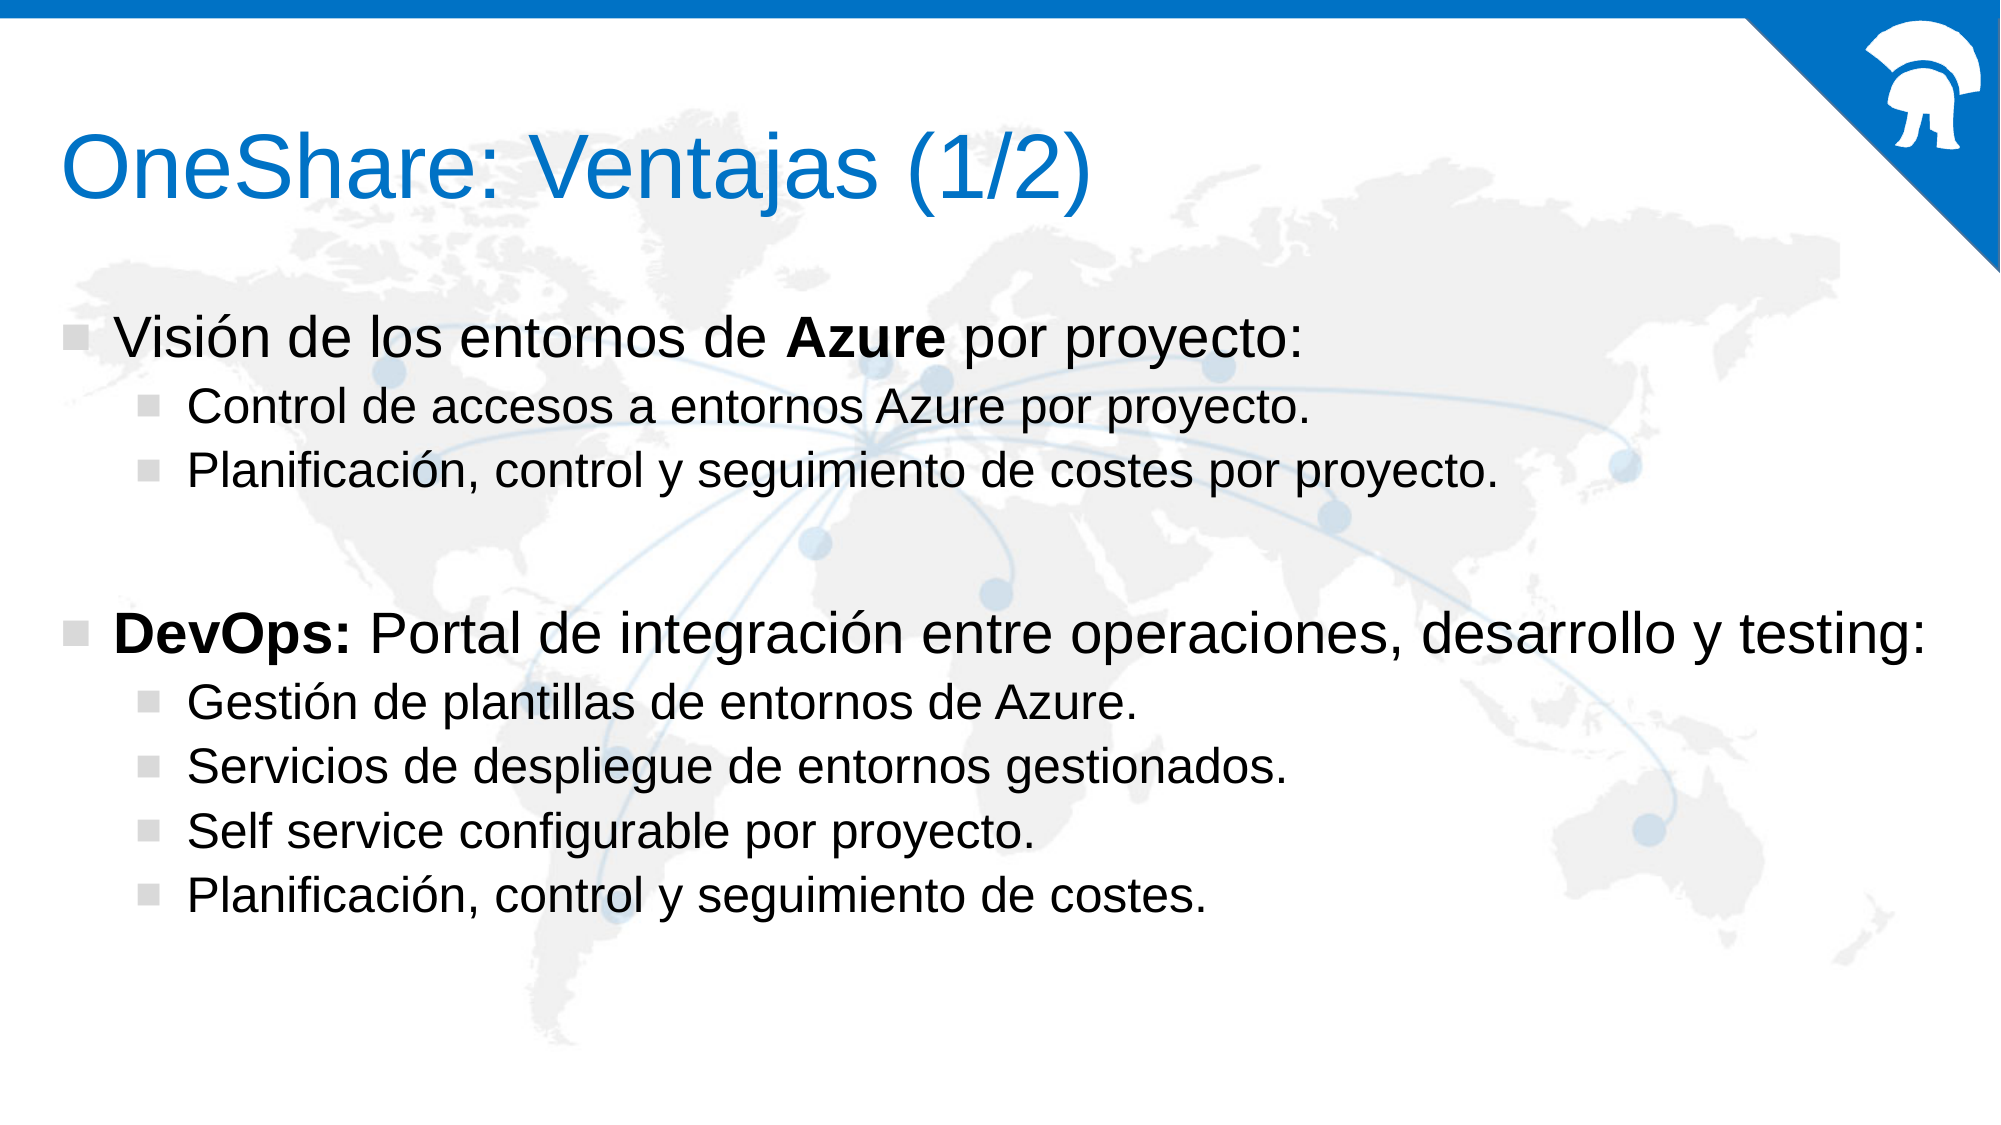

# OneShare: Ventajas (1/2)
 Visión de los entornos de Azure por proyecto:
 Control de accesos a entornos Azure por proyecto.
 Planificación, control y seguimiento de costes por proyecto.

 DevOps: Portal de integración entre operaciones, desarrollo y testing:
 Gestión de plantillas de entornos de Azure.
 Servicios de despliegue de entornos gestionados.
 Self service configurable por proyecto.
 Planificación, control y seguimiento de costes.